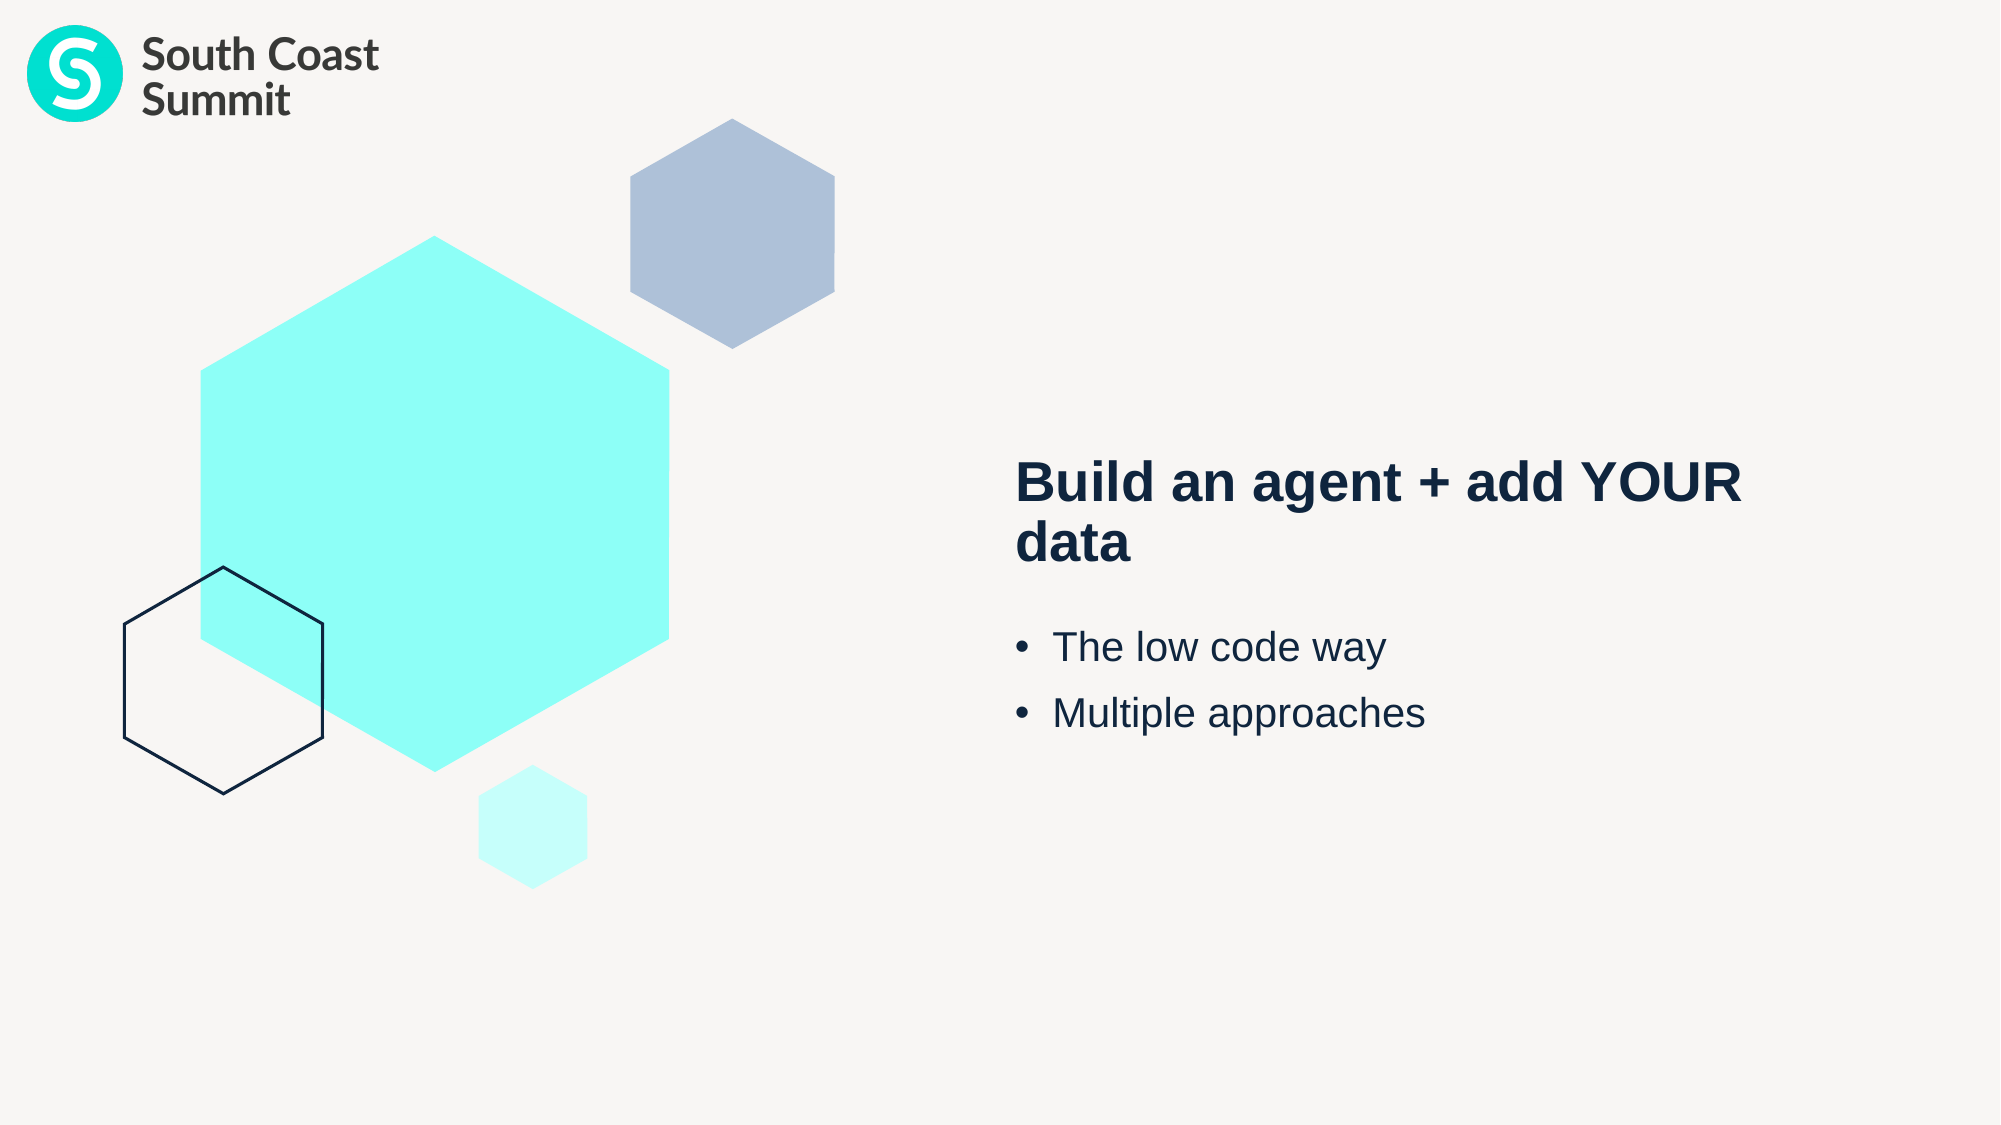

# Build an agent + add YOUR data
The low code way
Multiple approaches